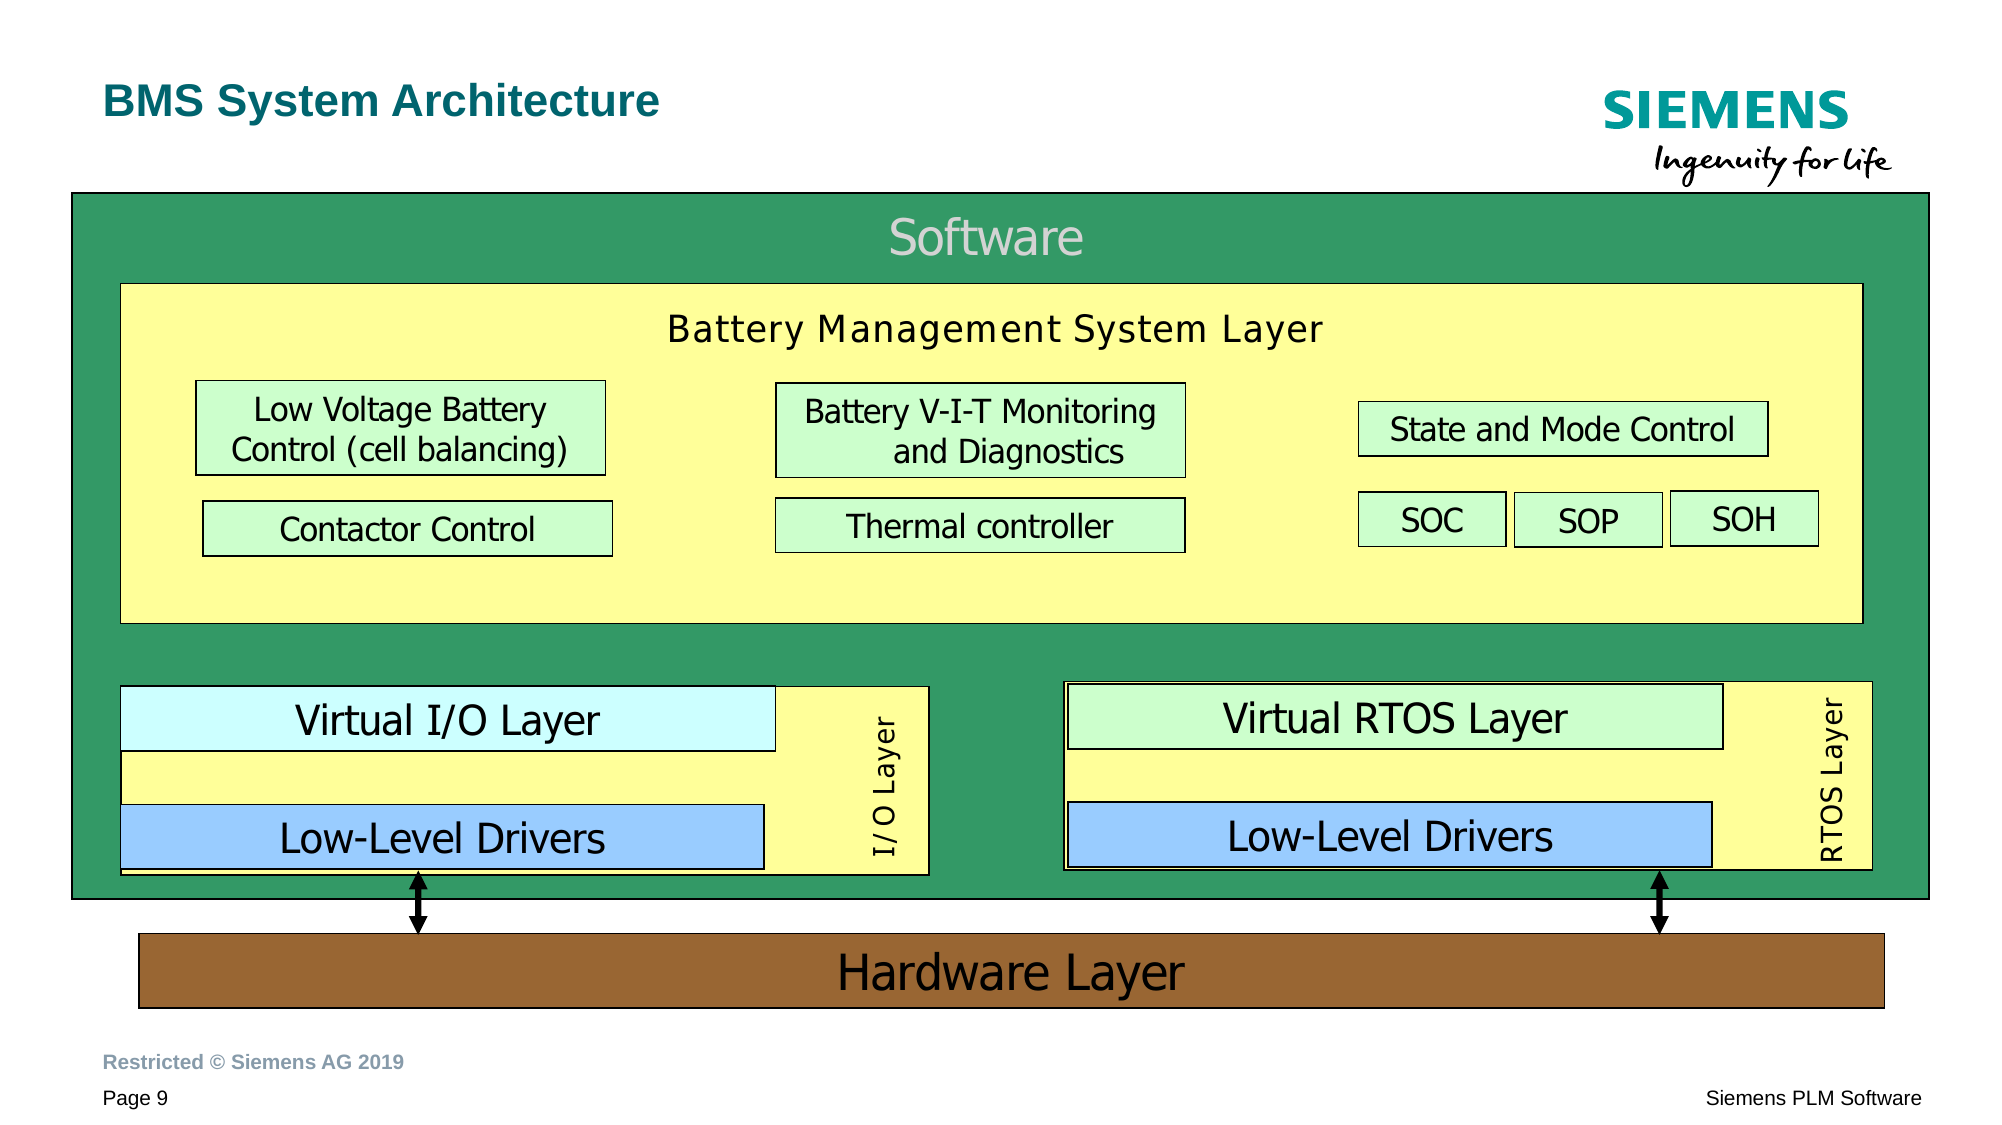

# BMS System Architecture

Software

Battery Management System Layer
Low Voltage Battery Control (cell balancing)
Battery V-I-T Monitoring and Diagnostics
State and Mode Control
SOH
SOC
SOP
Thermal controller
Contactor Control

Virtual RTOS Layer
Virtual I/O Layer

RTOS Layer
I/O Layer
Low-Level Drivers
Low-Level Drivers

Hardware Layer